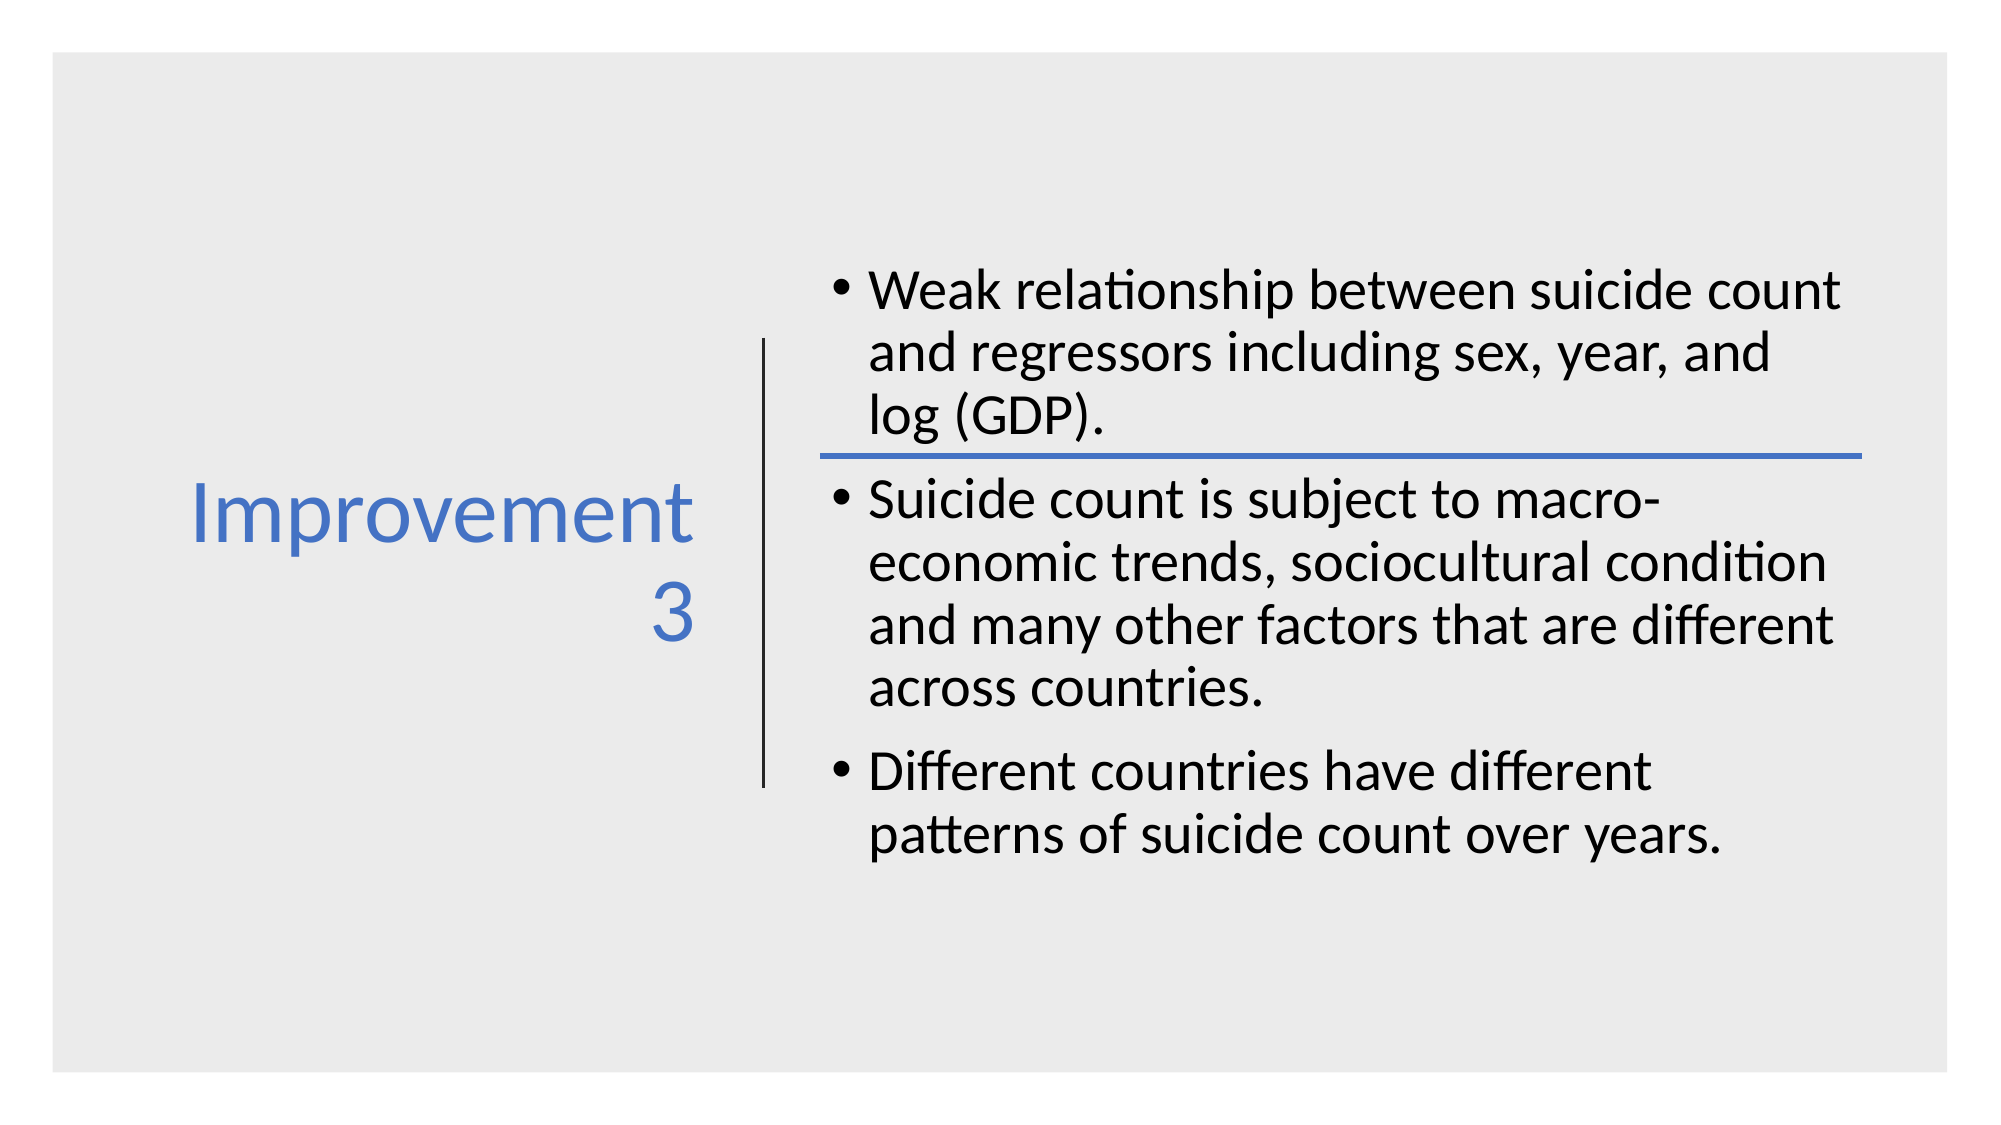

# Improvement 3
Weak relationship between suicide count and regressors including sex, year, and log (GDP).
Suicide count is subject to macro-economic trends, sociocultural condition and many other factors that are different across countries.
Different countries have different patterns of suicide count over years.